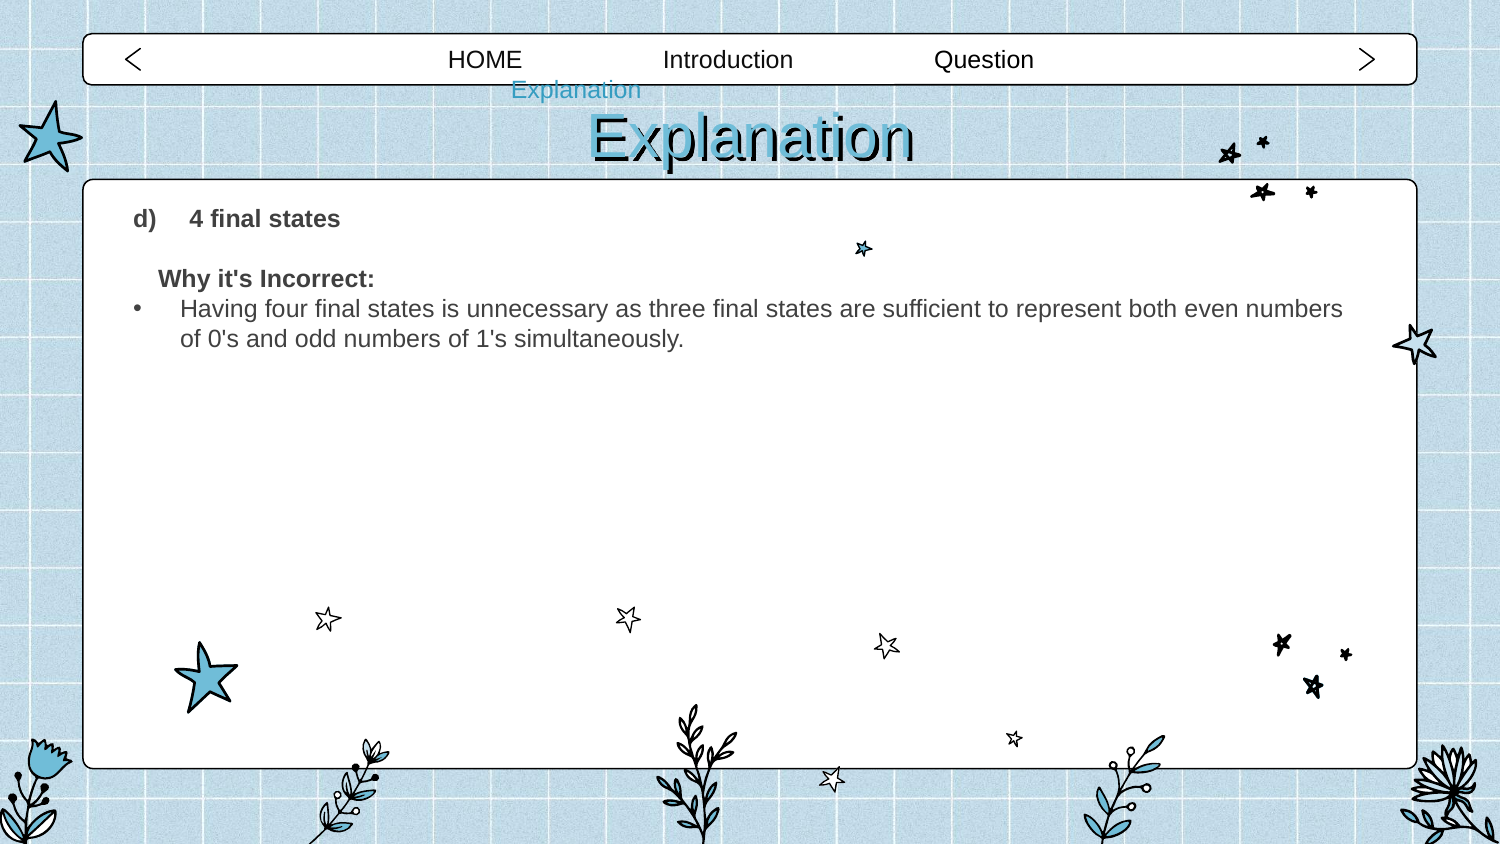

HOME                    Introduction                    Question                    Explanation

# Explanation

4 final states

Why it's Incorrect:
Having four final states is unnecessary as three final states are sufficient to represent both even numbers of 0's and odd numbers of 1's simultaneously.